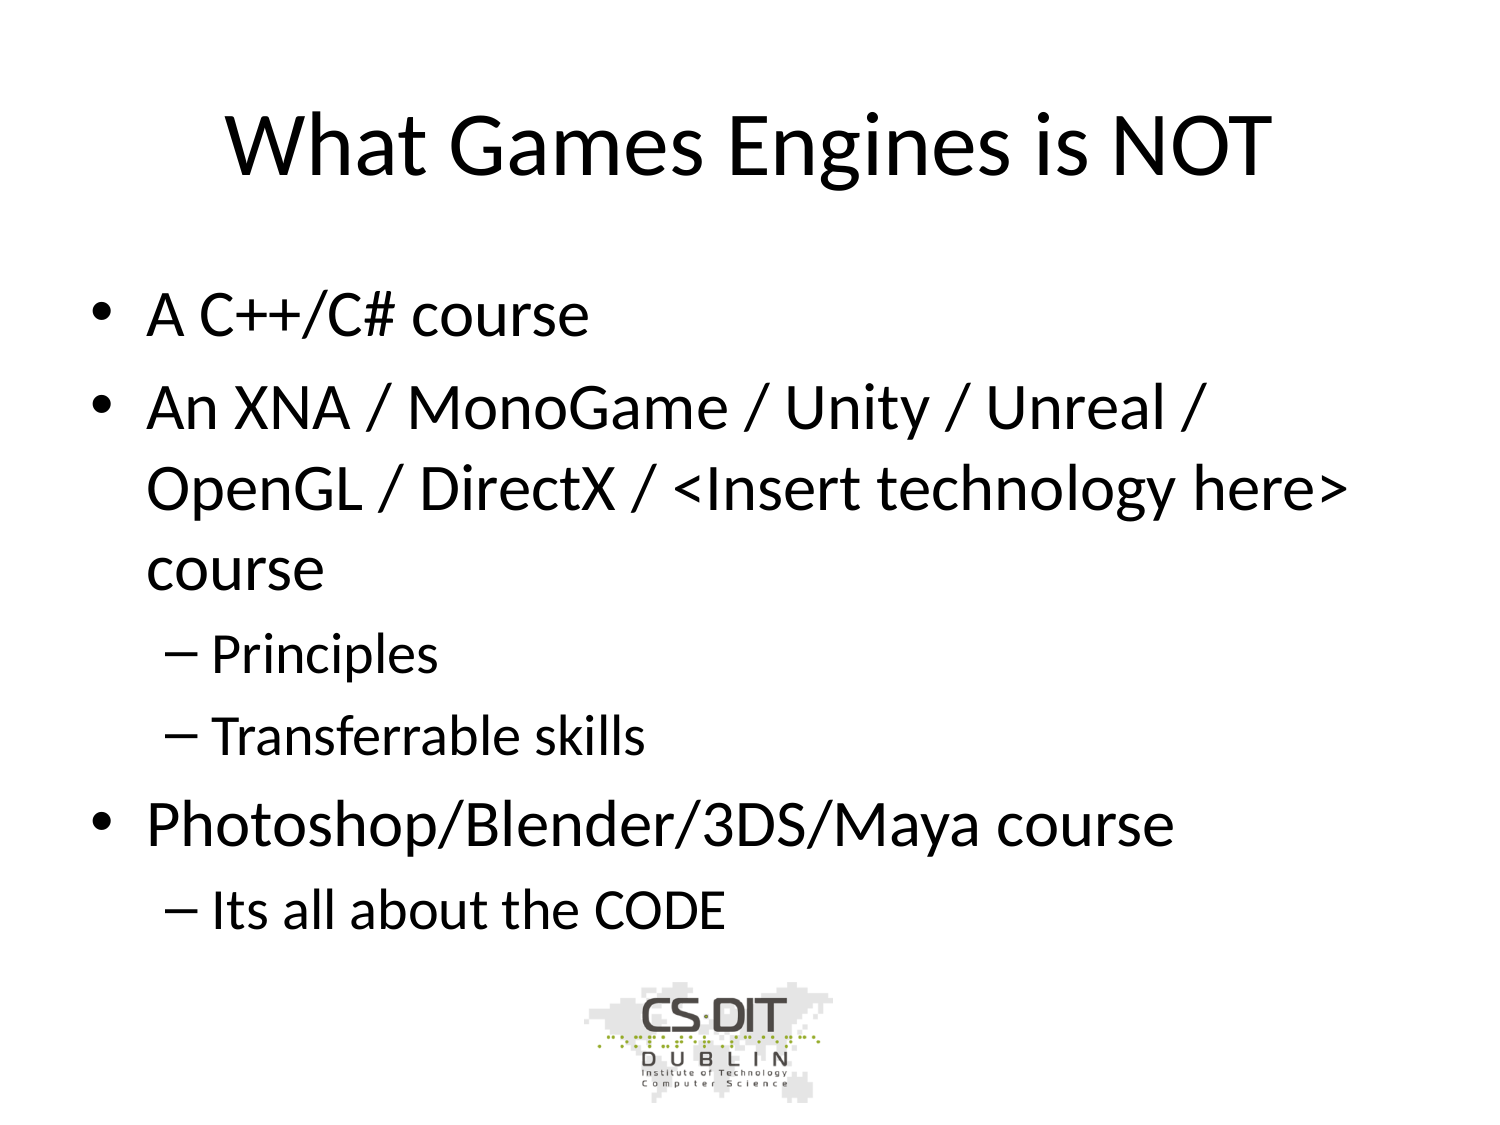

# What Games Engines is NOT
A C++/C# course
An XNA / MonoGame / Unity / Unreal / OpenGL / DirectX / <Insert technology here> course
Principles
Transferrable skills
Photoshop/Blender/3DS/Maya course
Its all about the CODE